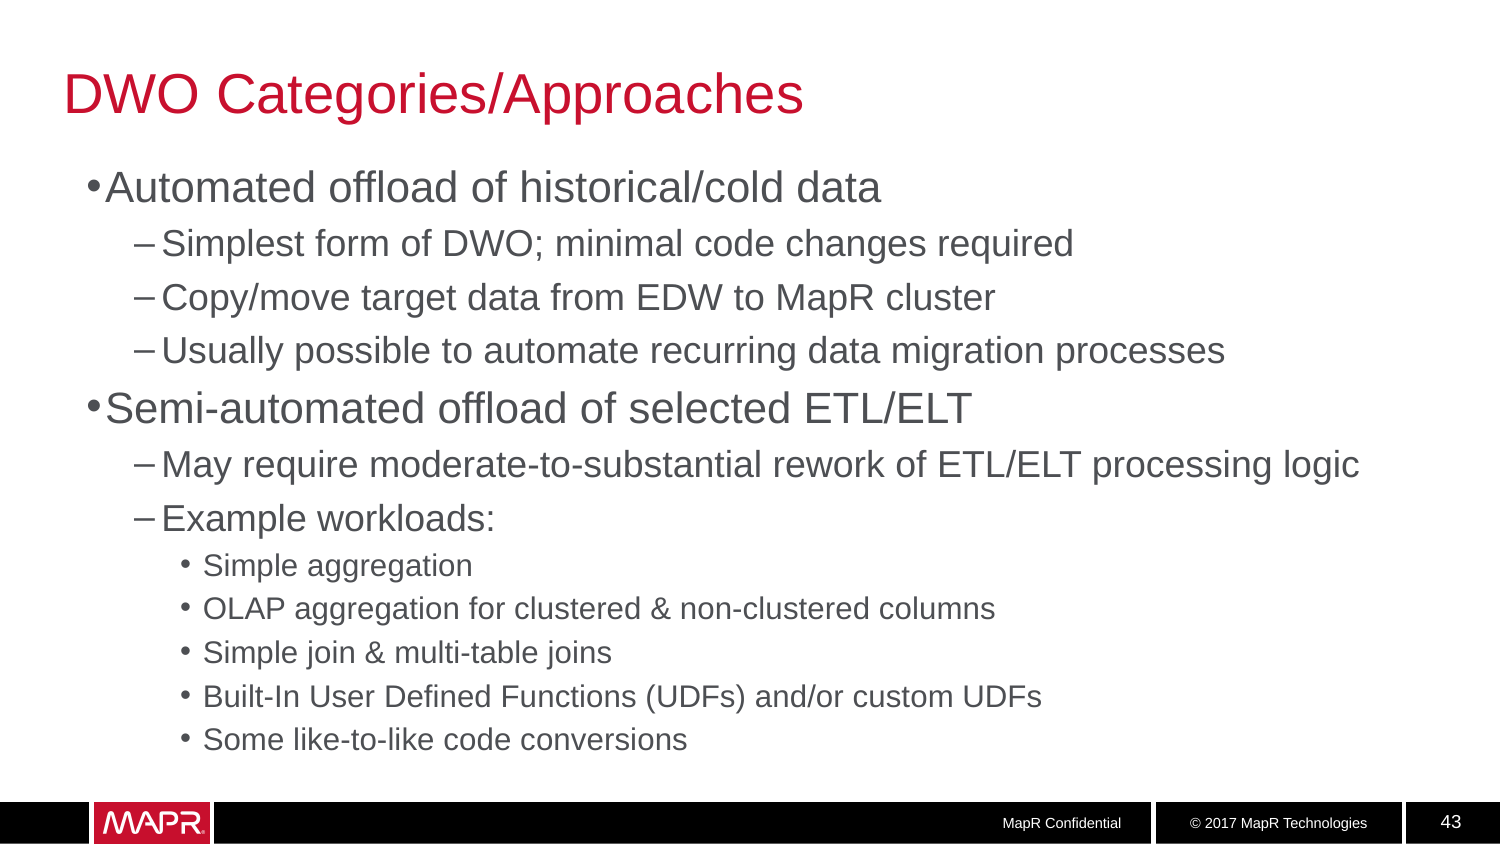

# DWO Categories/Approaches
Automated offload of historical/cold data
Simplest form of DWO; minimal code changes required
Copy/move target data from EDW to MapR cluster
Usually possible to automate recurring data migration processes
Semi-automated offload of selected ETL/ELT
May require moderate-to-substantial rework of ETL/ELT processing logic
Example workloads:
Simple aggregation
OLAP aggregation for clustered & non-clustered columns
Simple join & multi-table joins
Built-In User Defined Functions (UDFs) and/or custom UDFs
Some like-to-like code conversions